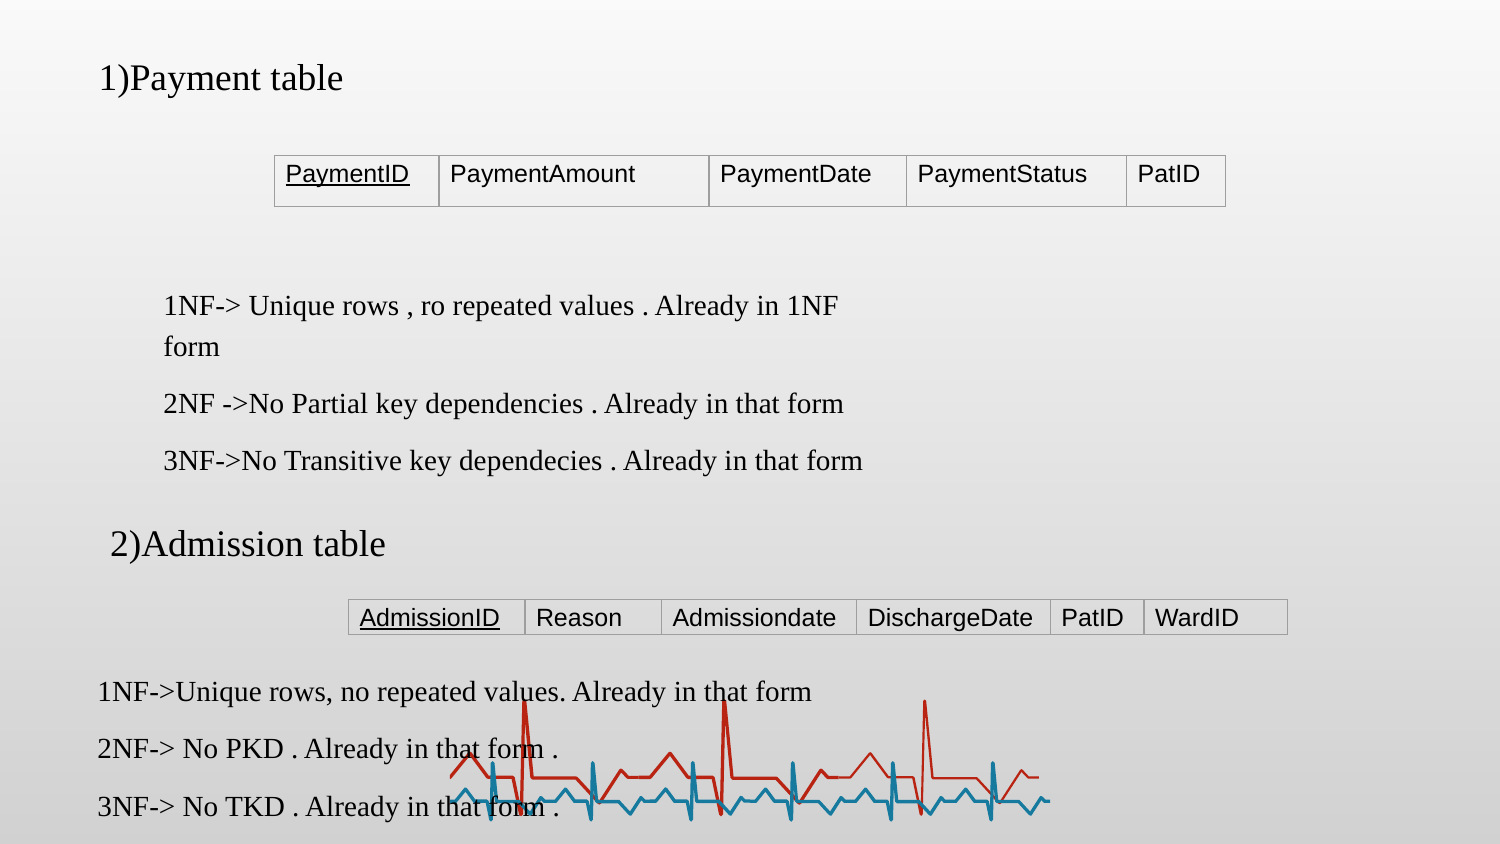

1)Payment table
| PaymentID | PaymentAmount | PaymentDate | PaymentStatus | PatID |
| --- | --- | --- | --- | --- |
1NF-> Unique rows , ro repeated values . Already in 1NF form
2NF ->No Partial key dependencies . Already in that form
3NF->No Transitive key dependecies . Already in that form
2)Admission table

| AdmissionID | Reason | Admissiondate | DischargeDate | PatID | WardID |
| --- | --- | --- | --- | --- | --- |
1NF->Unique rows, no repeated values. Already in that form
2NF-> No PKD . Already in that form .
3NF-> No TKD . Already in that form .